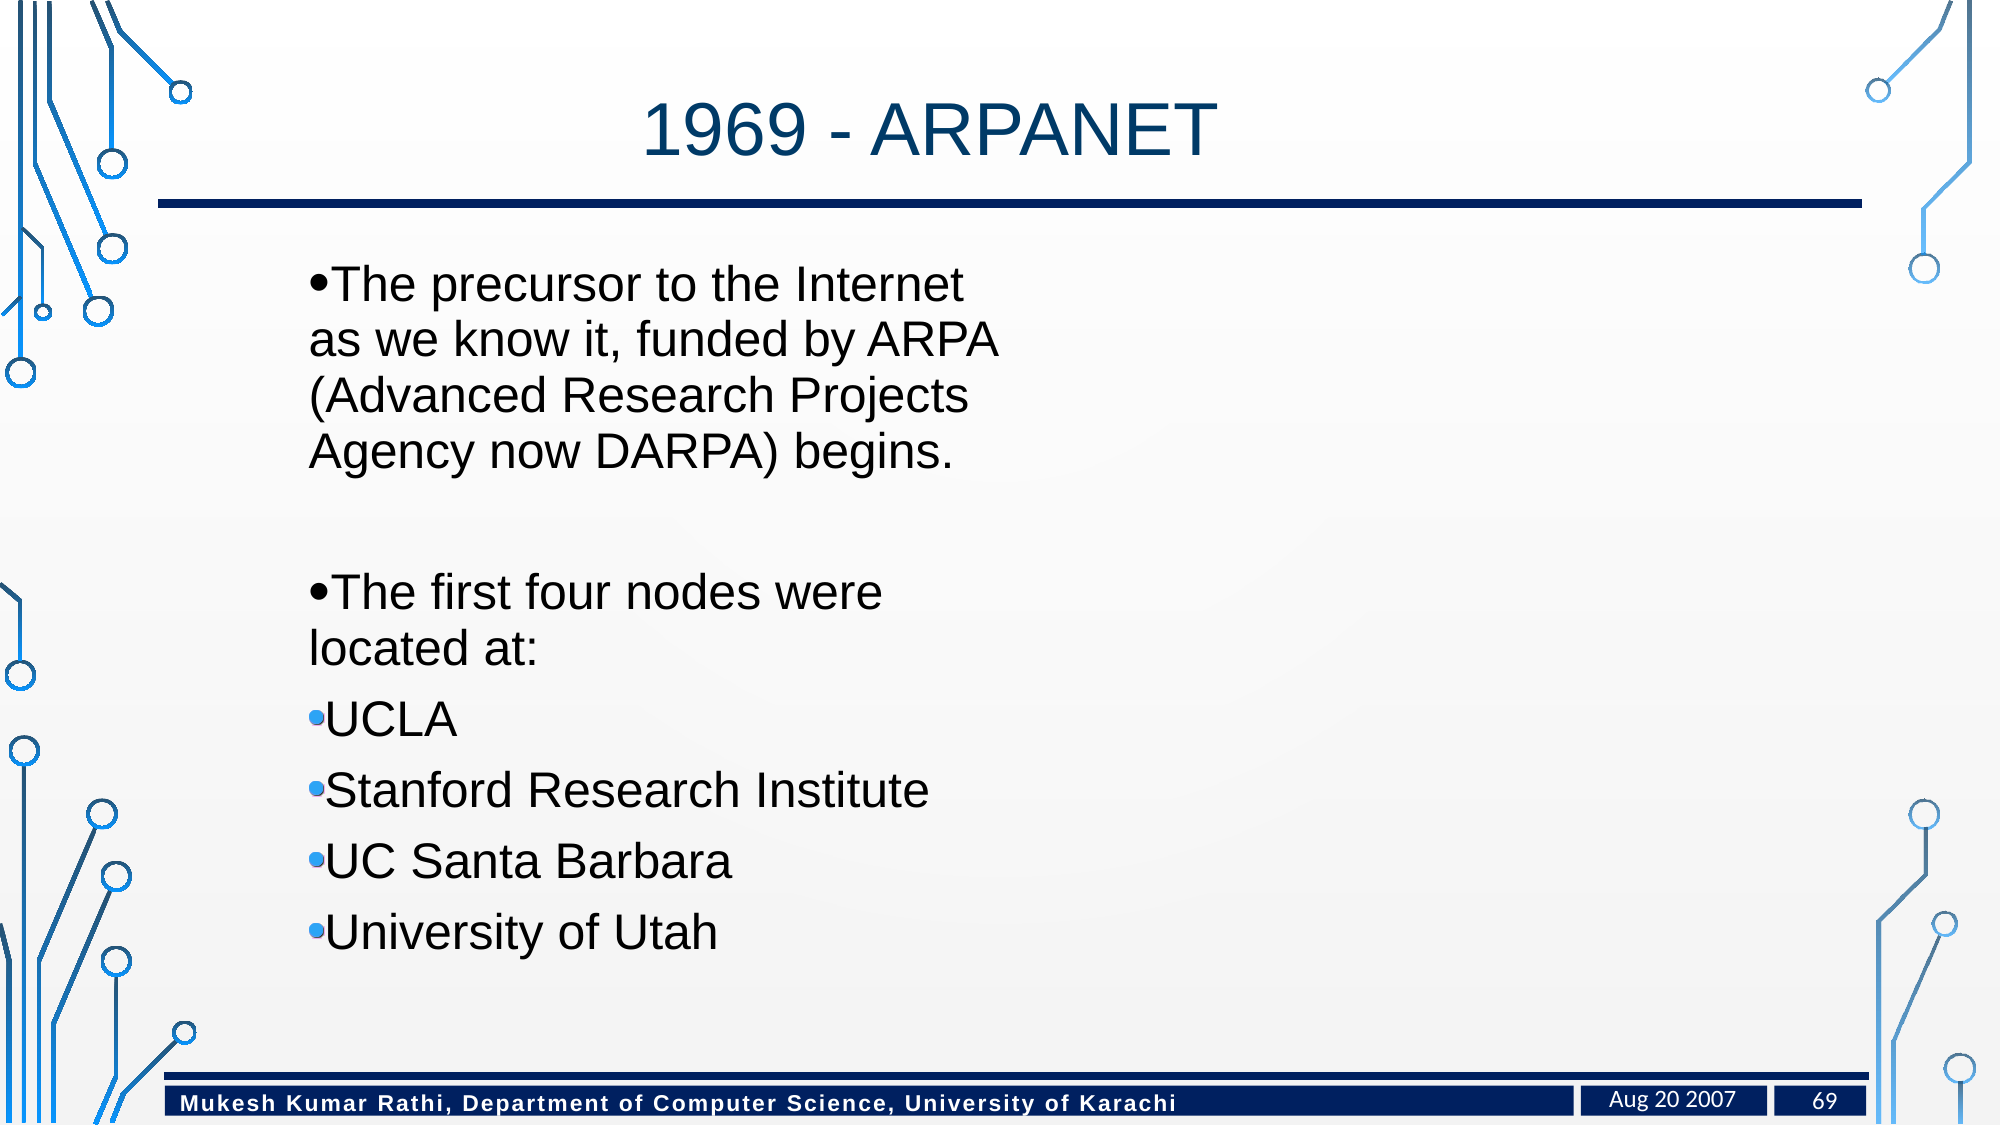

69
# 1969 - ARPANET
The precursor to the Internet as we know it, funded by ARPA (Advanced Research Projects Agency now DARPA) begins.

The first four nodes were located at:
UCLA
Stanford Research Institute
UC Santa Barbara
University of Utah

Aug 20 2007